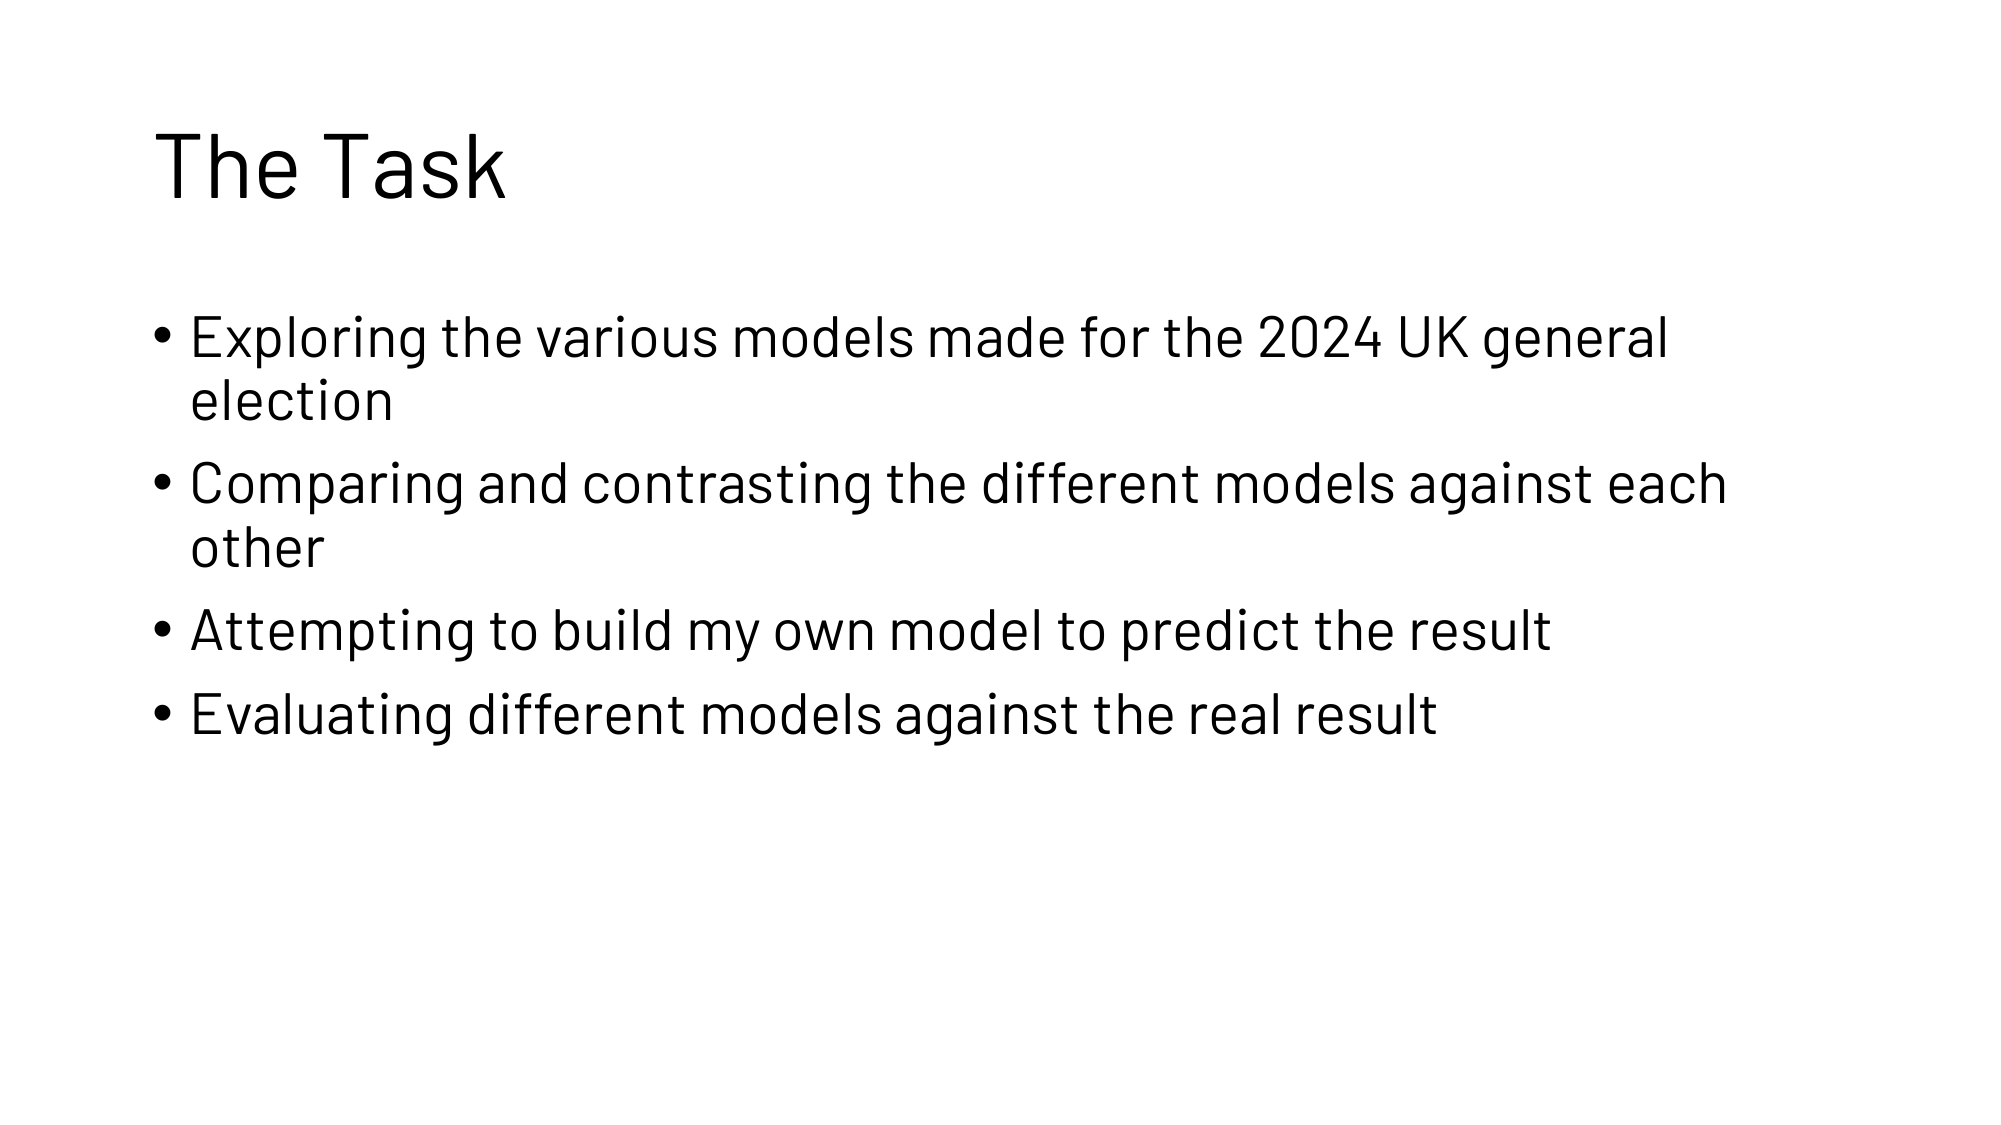

# The Task
Exploring the various models made for the 2024 UK general election
Comparing and contrasting the different models against each other
Attempting to build my own model to predict the result
Evaluating different models against the real result